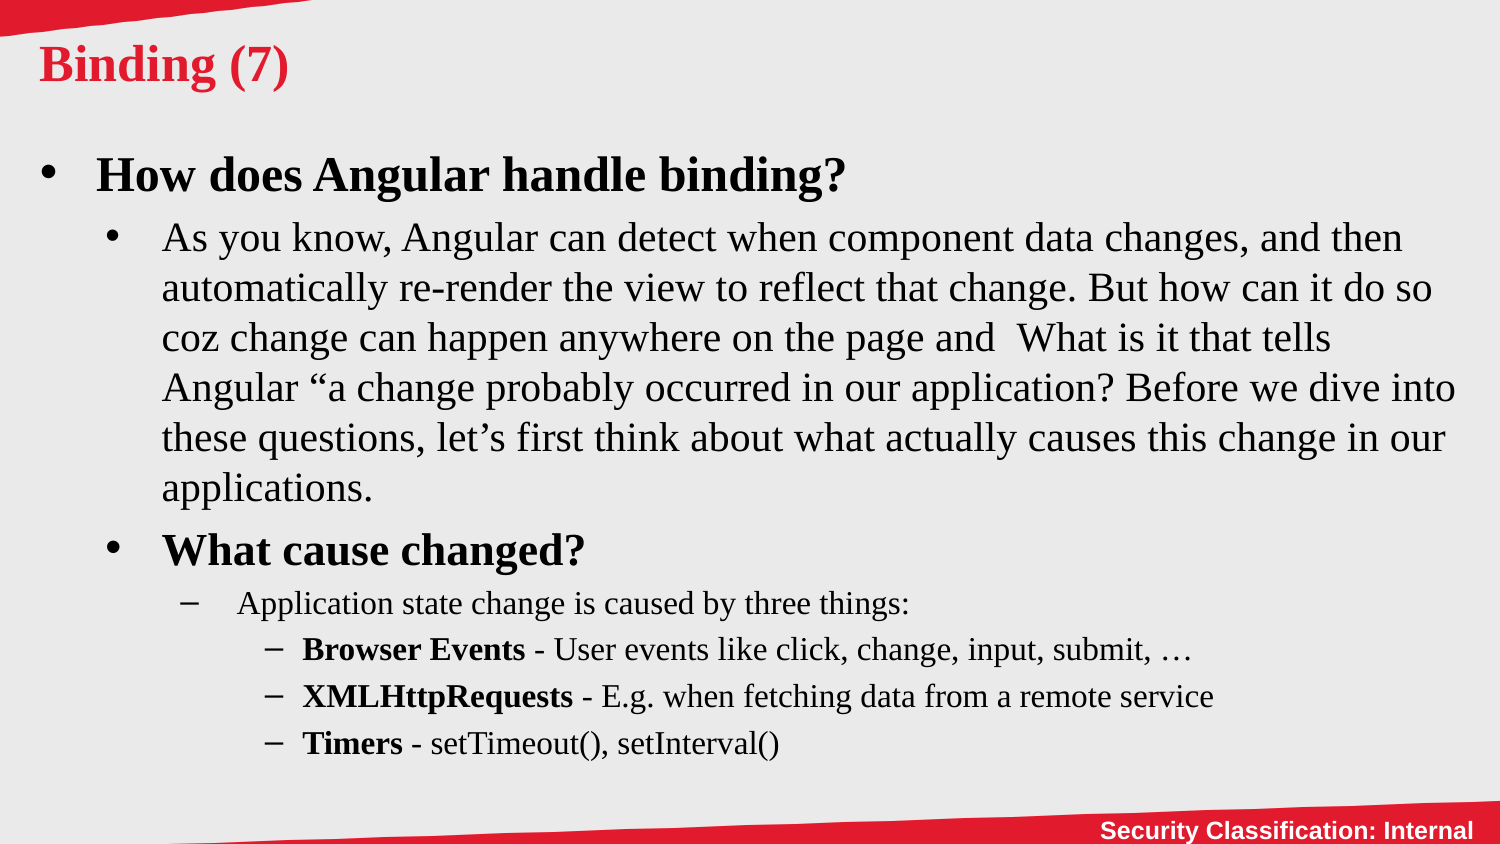

# Binding (7)
How does Angular handle binding?
As you know, Angular can detect when component data changes, and then automatically re-render the view to reflect that change. But how can it do so coz change can happen anywhere on the page and  What is it that tells Angular “a change probably occurred in our application? Before we dive into these questions, let’s first think about what actually causes this change in our applications.
What cause changed?
Application state change is caused by three things:
Browser Events - User events like click, change, input, submit, …
XMLHttpRequests - E.g. when fetching data from a remote service
Timers - setTimeout(), setInterval()